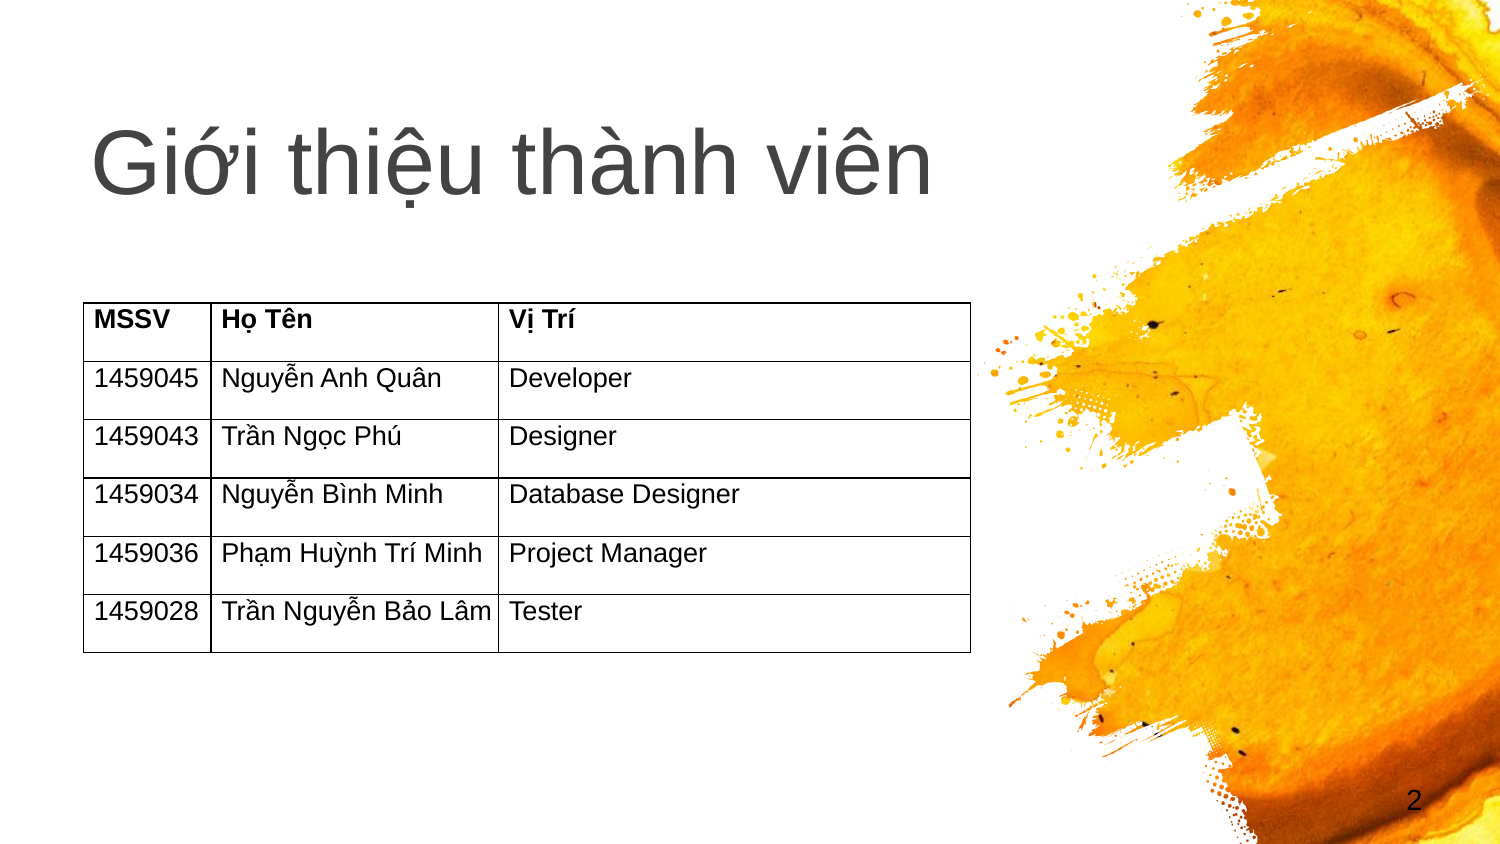

# Giới thiệu thành viên
| MSSV | Họ Tên | Vị Trí |
| --- | --- | --- |
| 1459045 | Nguyễn Anh Quân | Developer |
| 1459043 | Trần Ngọc Phú | Designer |
| 1459034 | Nguyễn Bình Minh | Database Designer |
| 1459036 | Phạm Huỳnh Trí Minh | Project Manager |
| 1459028 | Trần Nguyễn Bảo Lâm | Tester |
2